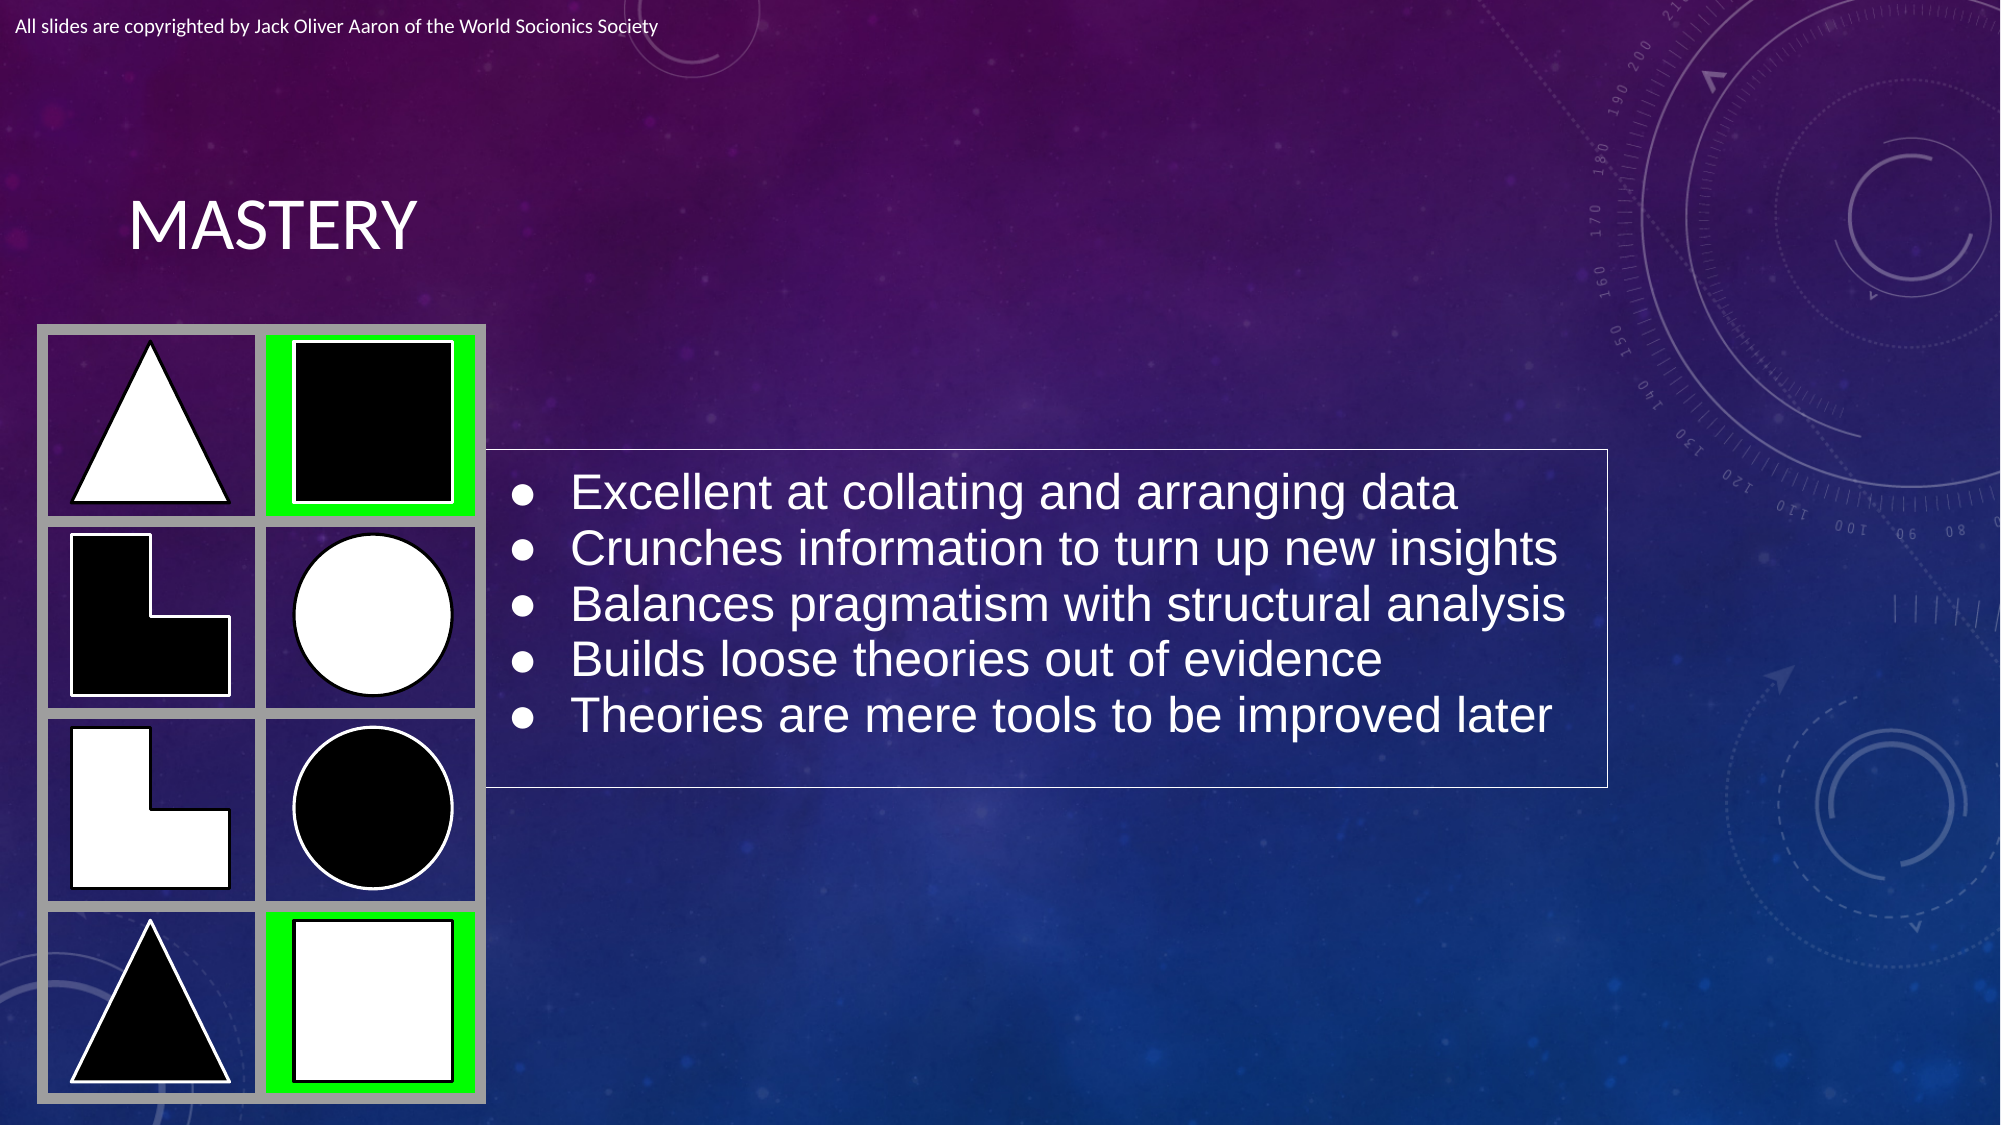

All slides are copyrighted by Jack Oliver Aaron of the World Socionics Society
# MASTERY
|  |  |
| --- | --- |
|  |  |
|  |  |
|  |  |

| Excellent at collating and arranging data Crunches information to turn up new insights Balances pragmatism with structural analysis Builds loose theories out of evidence Theories are mere tools to be improved later |
| --- |